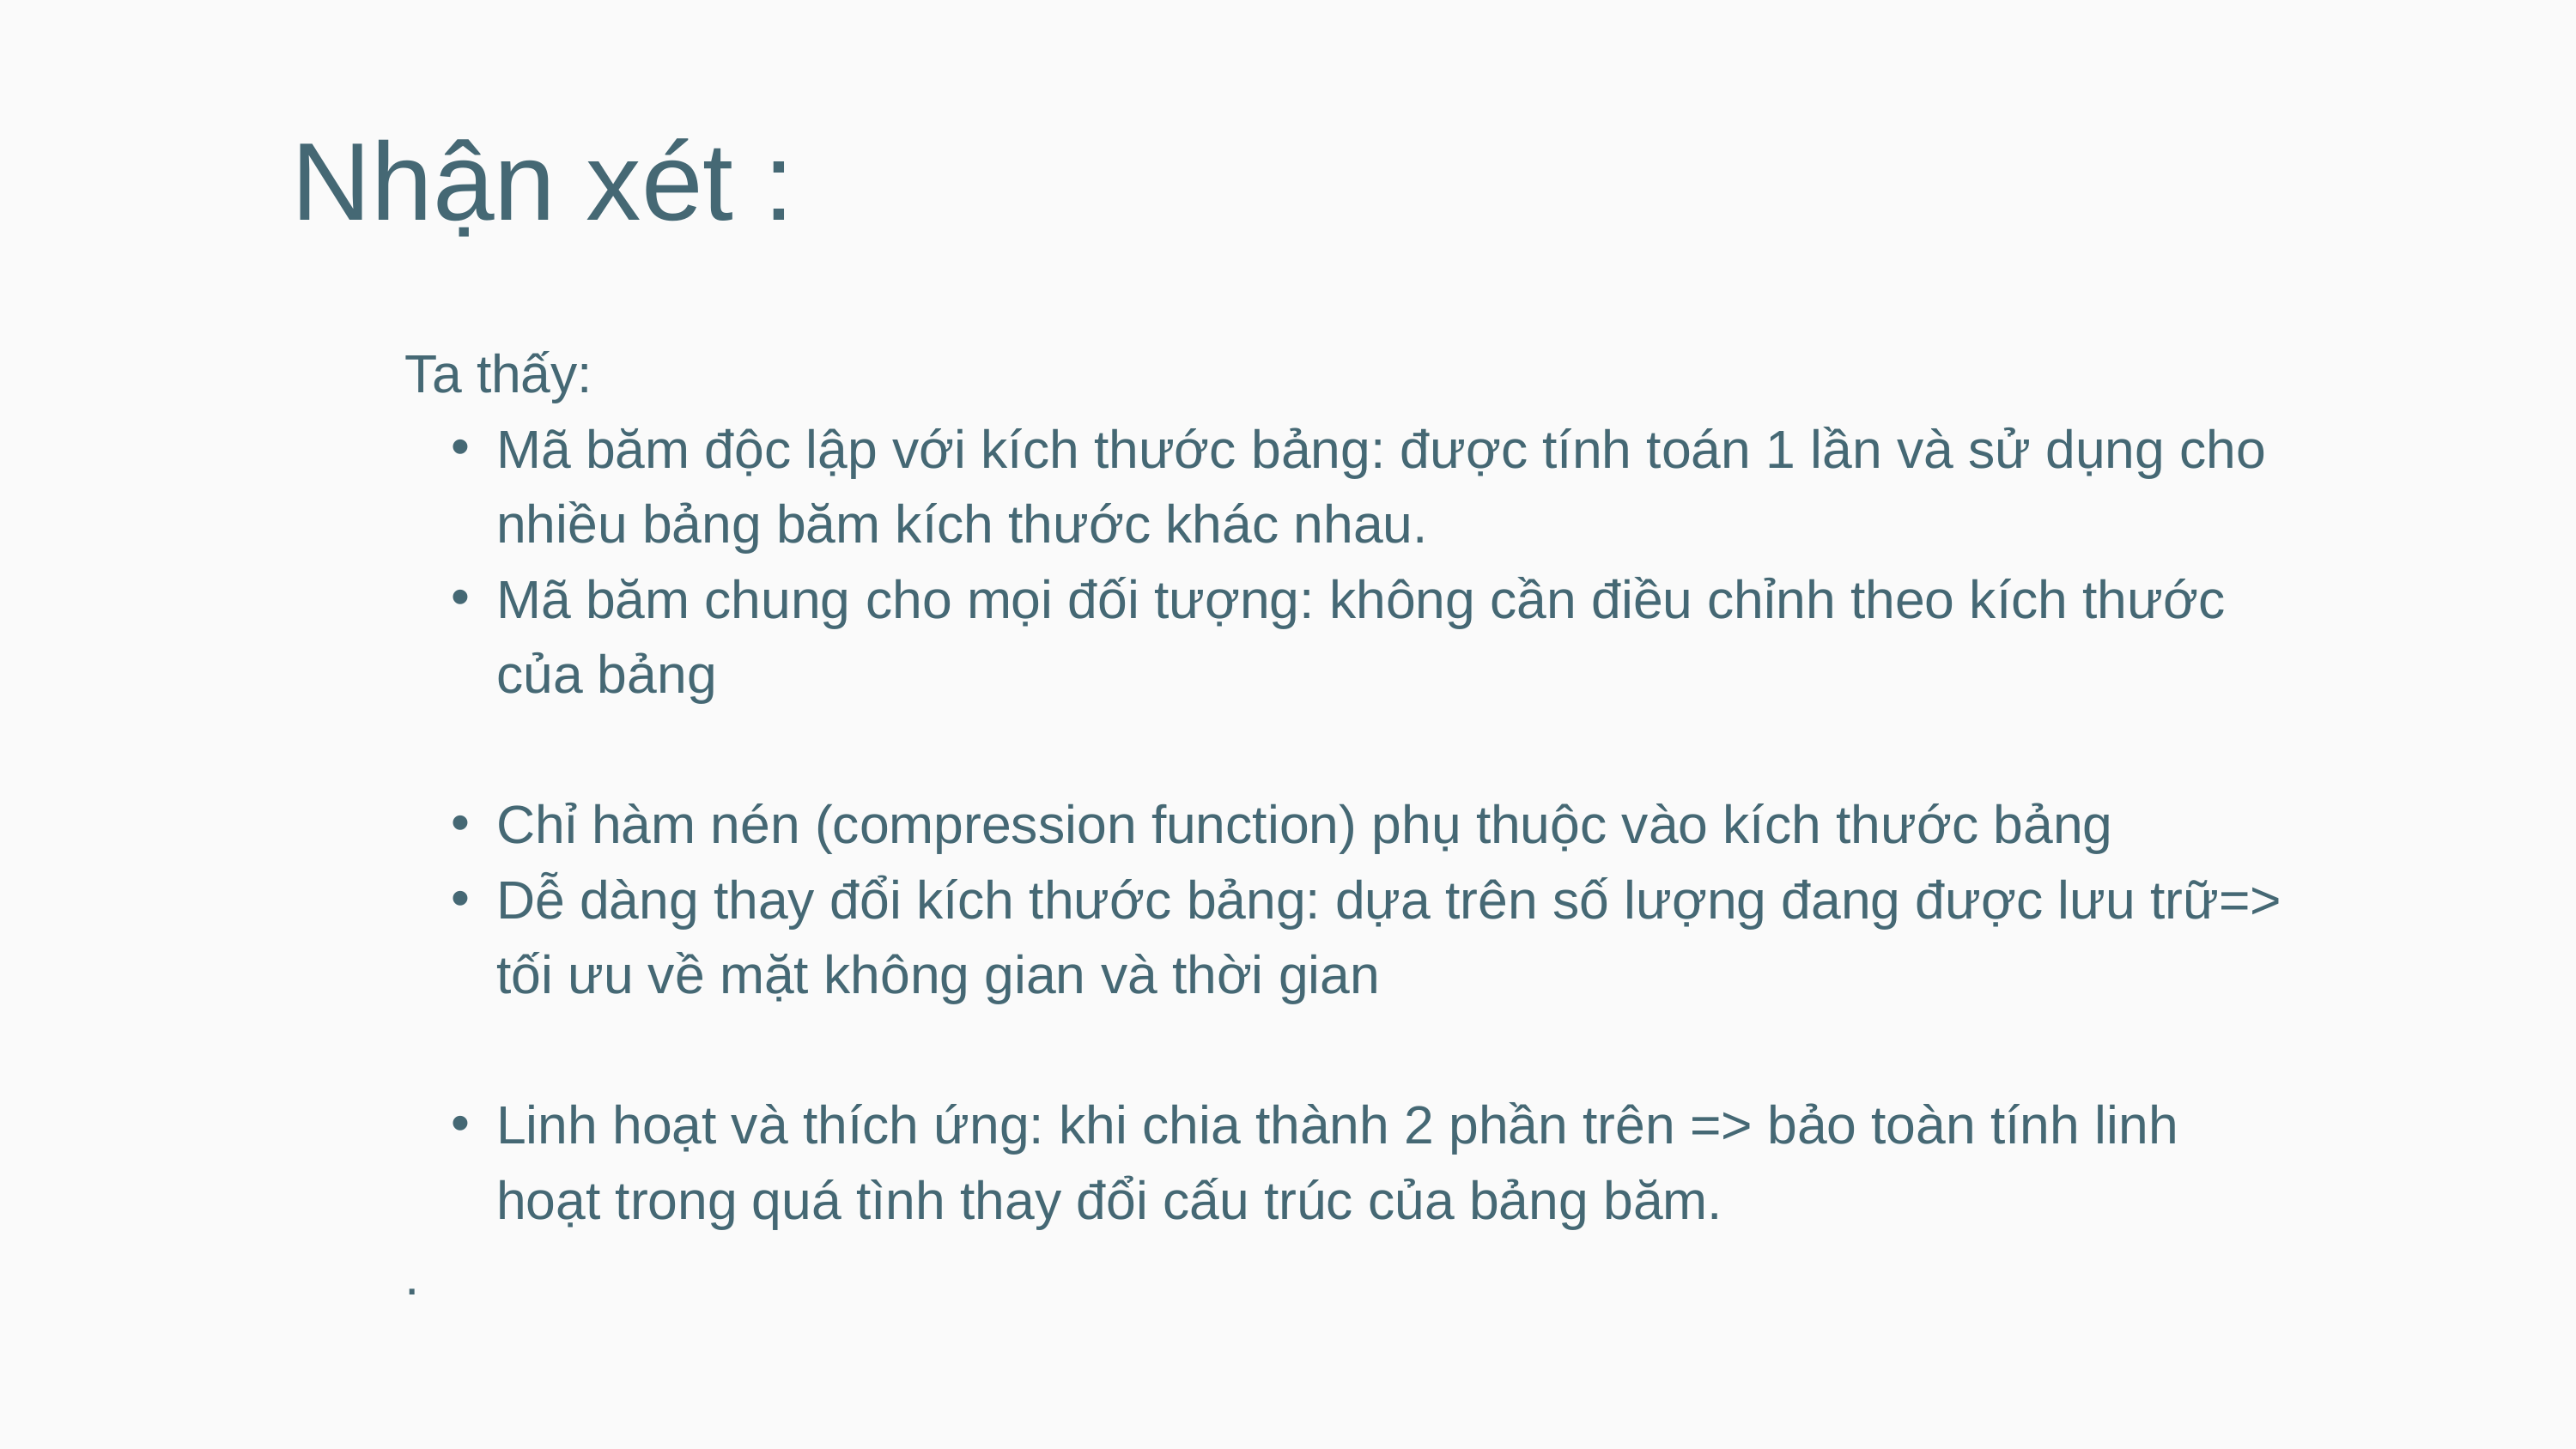

Nhận xét :

Ta thấy:
Mã băm độc lập với kích thước bảng: được tính toán 1 lần và sử dụng cho nhiều bảng băm kích thước khác nhau.
Mã băm chung cho mọi đối tượng: không cần điều chỉnh theo kích thước của bảng

Chỉ hàm nén (compression function) phụ thuộc vào kích thước bảng
Dễ dàng thay đổi kích thước bảng: dựa trên số lượng đang được lưu trữ=> tối ưu về mặt không gian và thời gian

Linh hoạt và thích ứng: khi chia thành 2 phần trên => bảo toàn tính linh hoạt trong quá tình thay đổi cấu trúc của bảng băm.
.